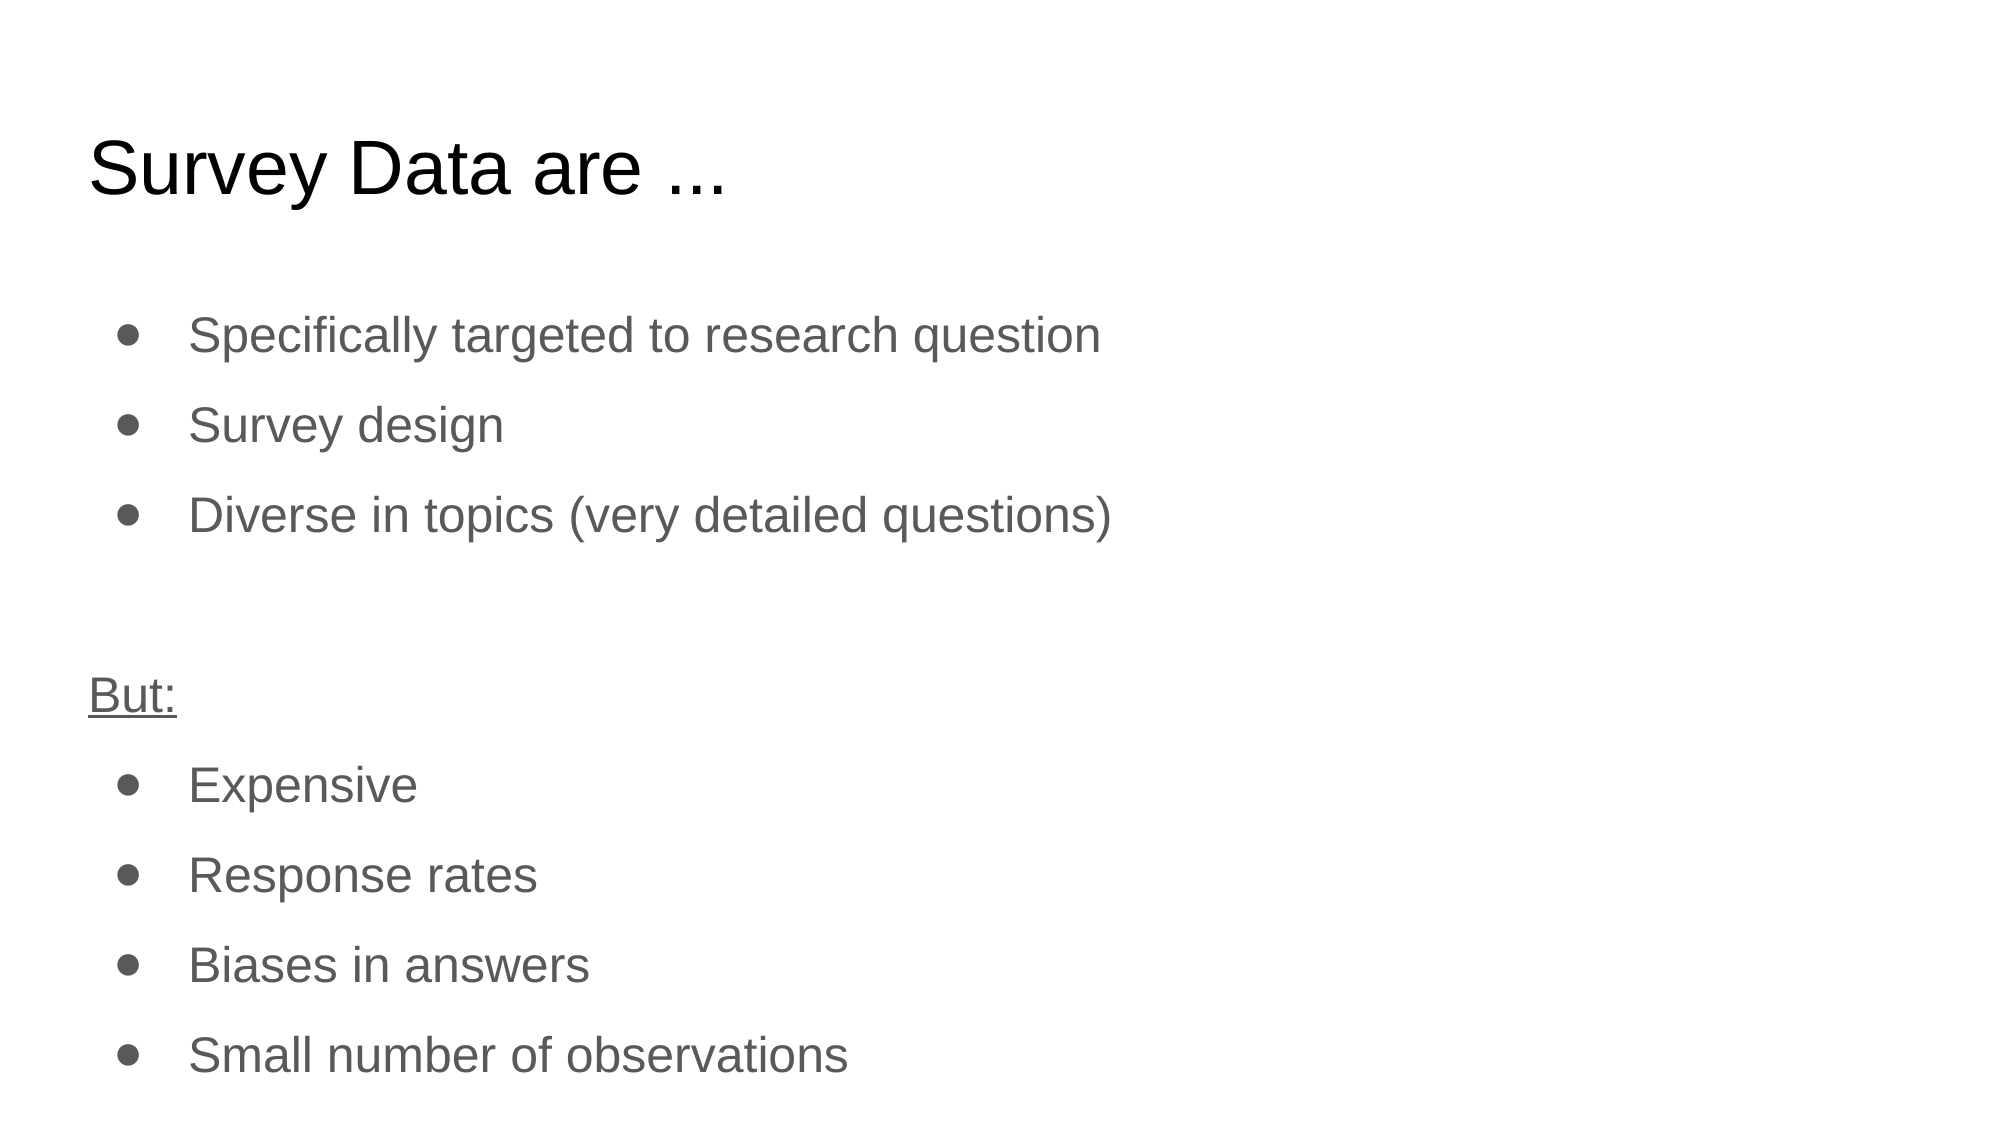

# Survey Data are ...
Specifically targeted to research question
Survey design
Diverse in topics (very detailed questions)

But:
Expensive
Response rates
Biases in answers
Small number of observations